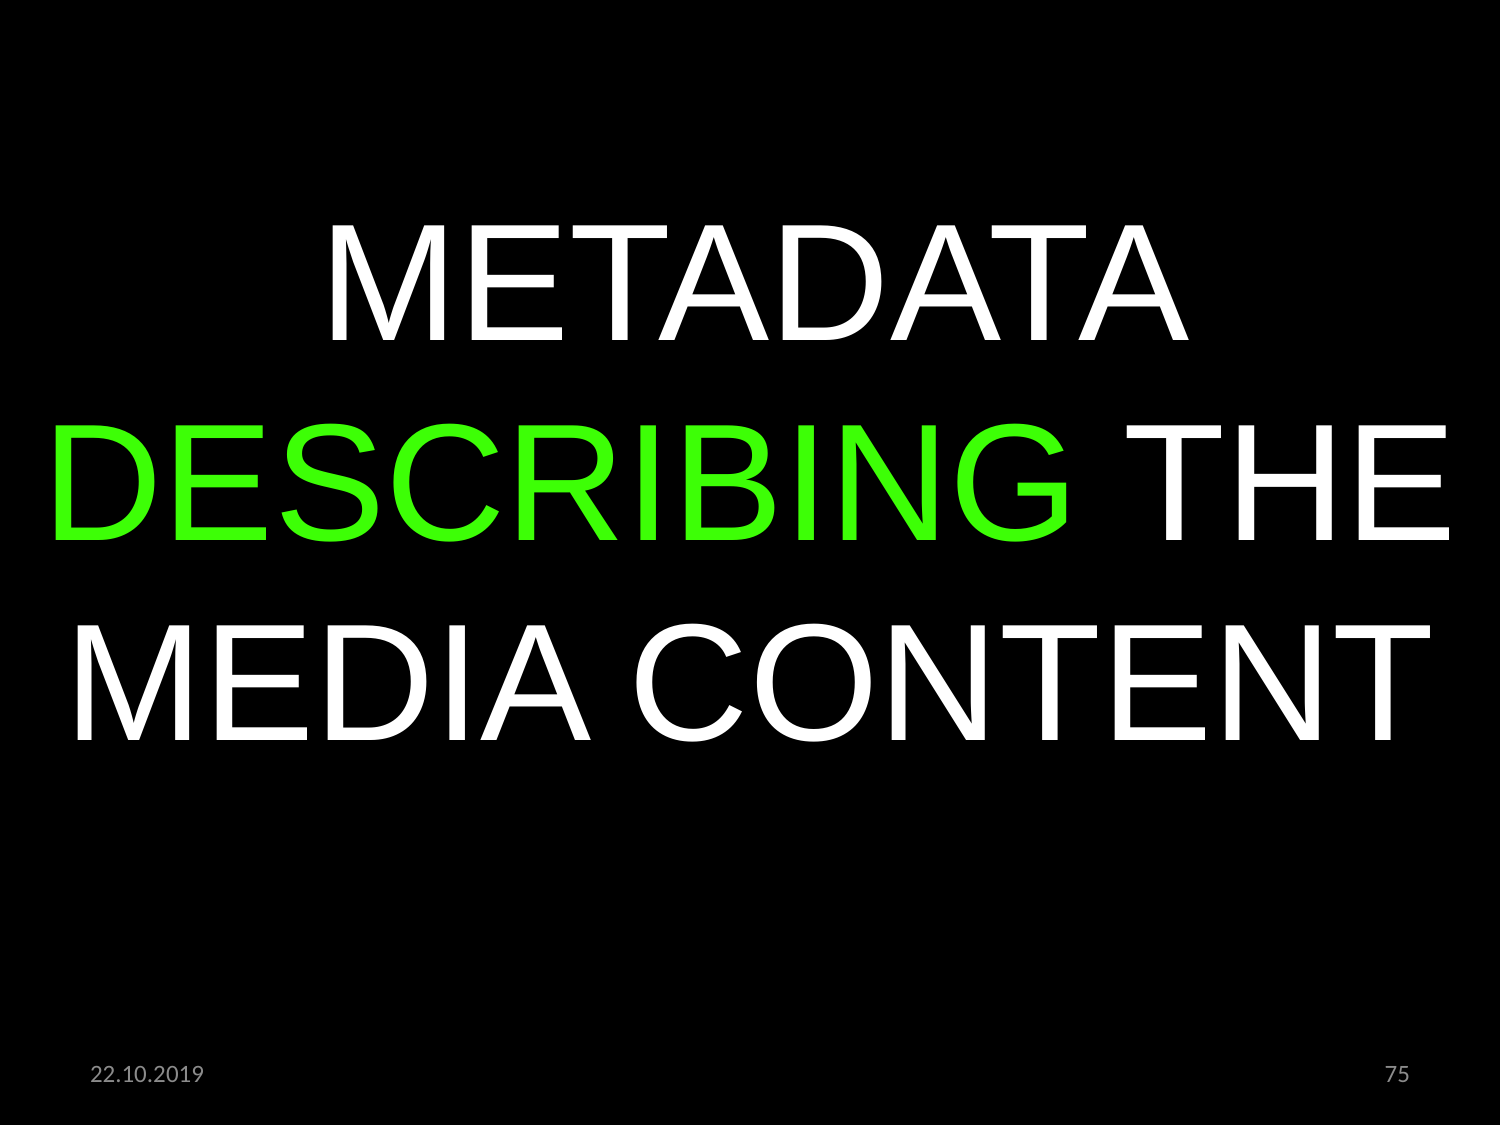

METADATA DESCRIBING THE MEDIA CONTENT
22.10.2019
75